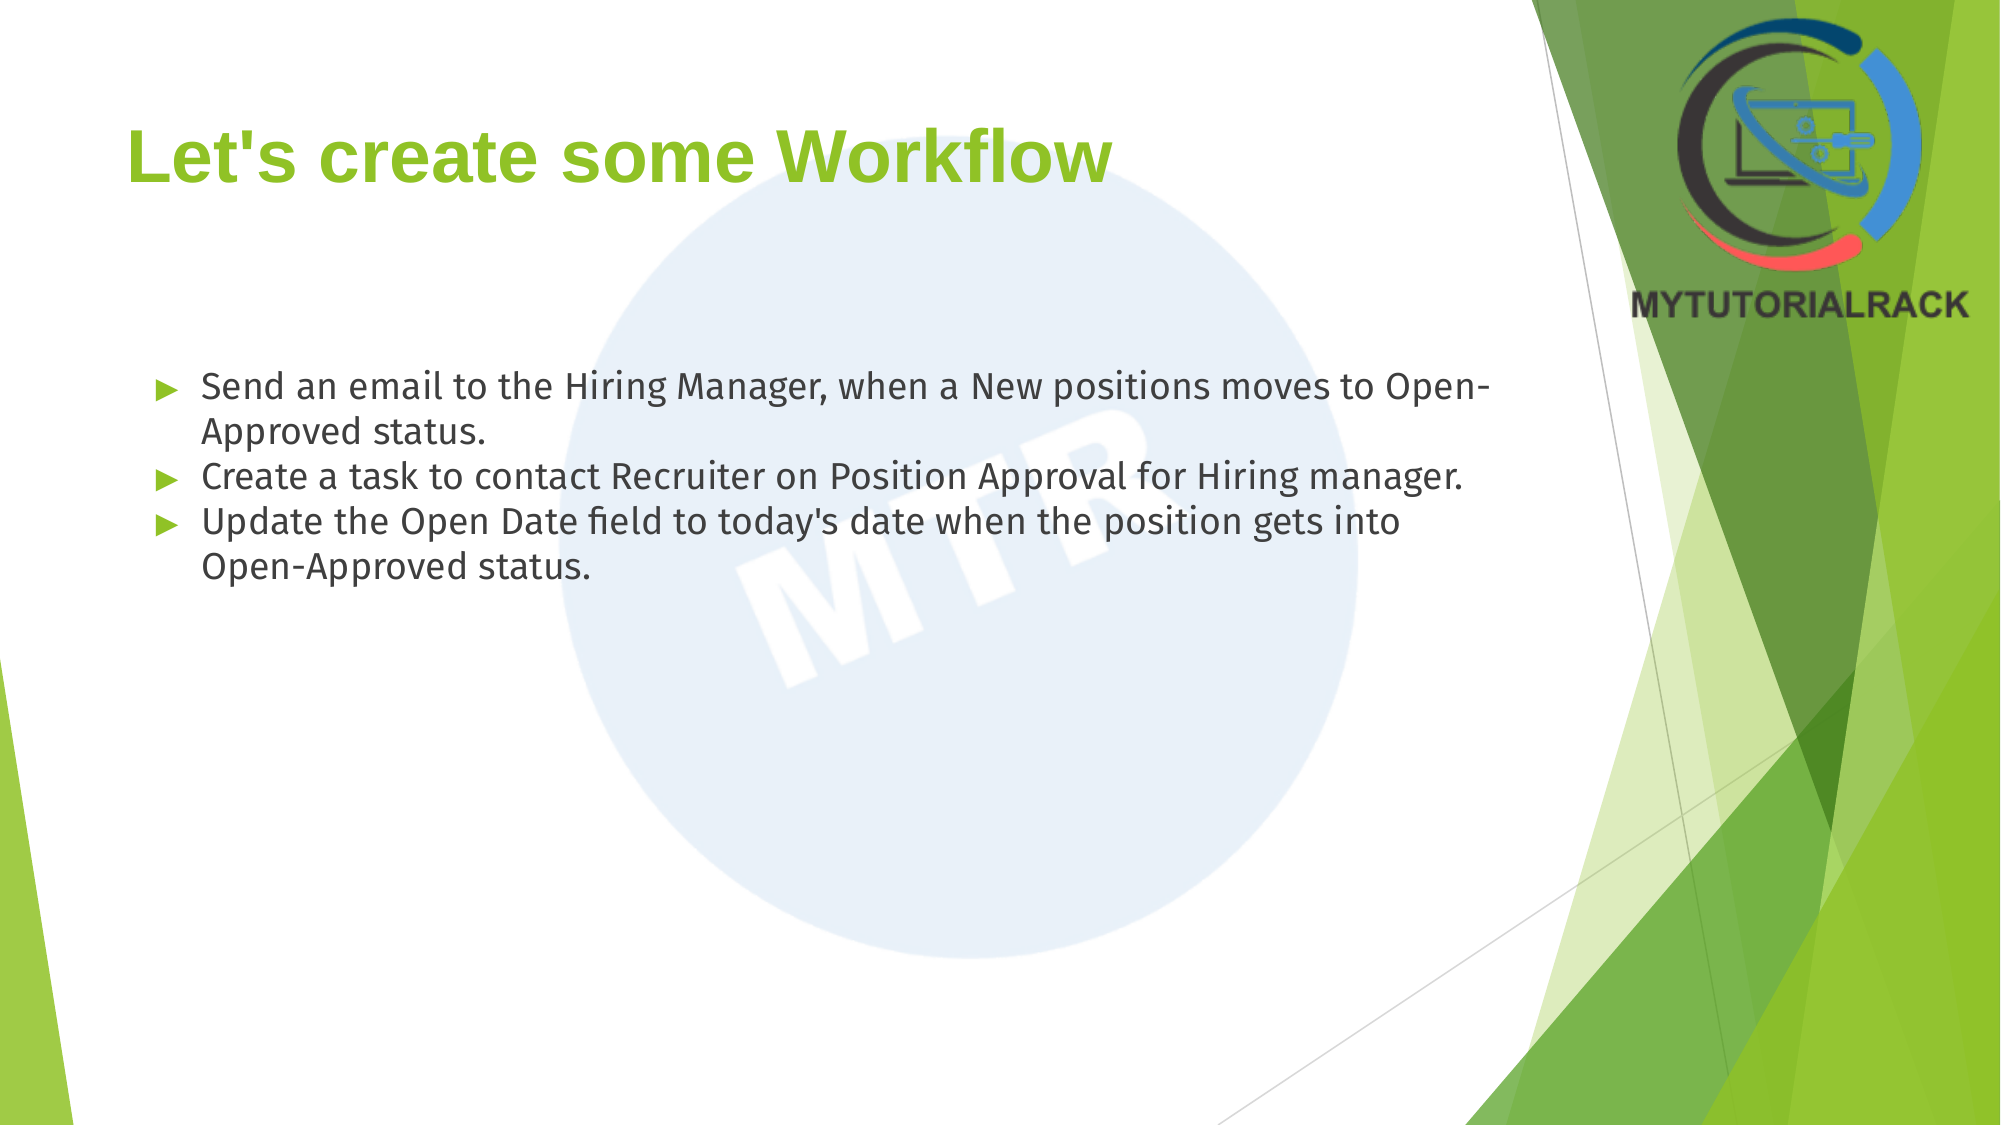

# Let's create some Workflow

Send an email to the Hiring Manager, when a New positions moves to Open- Approved status.
Create a task to contact Recruiter on Position Approval for Hiring manager.
Update the Open Date field to today's date when the position gets into Open-Approved status.